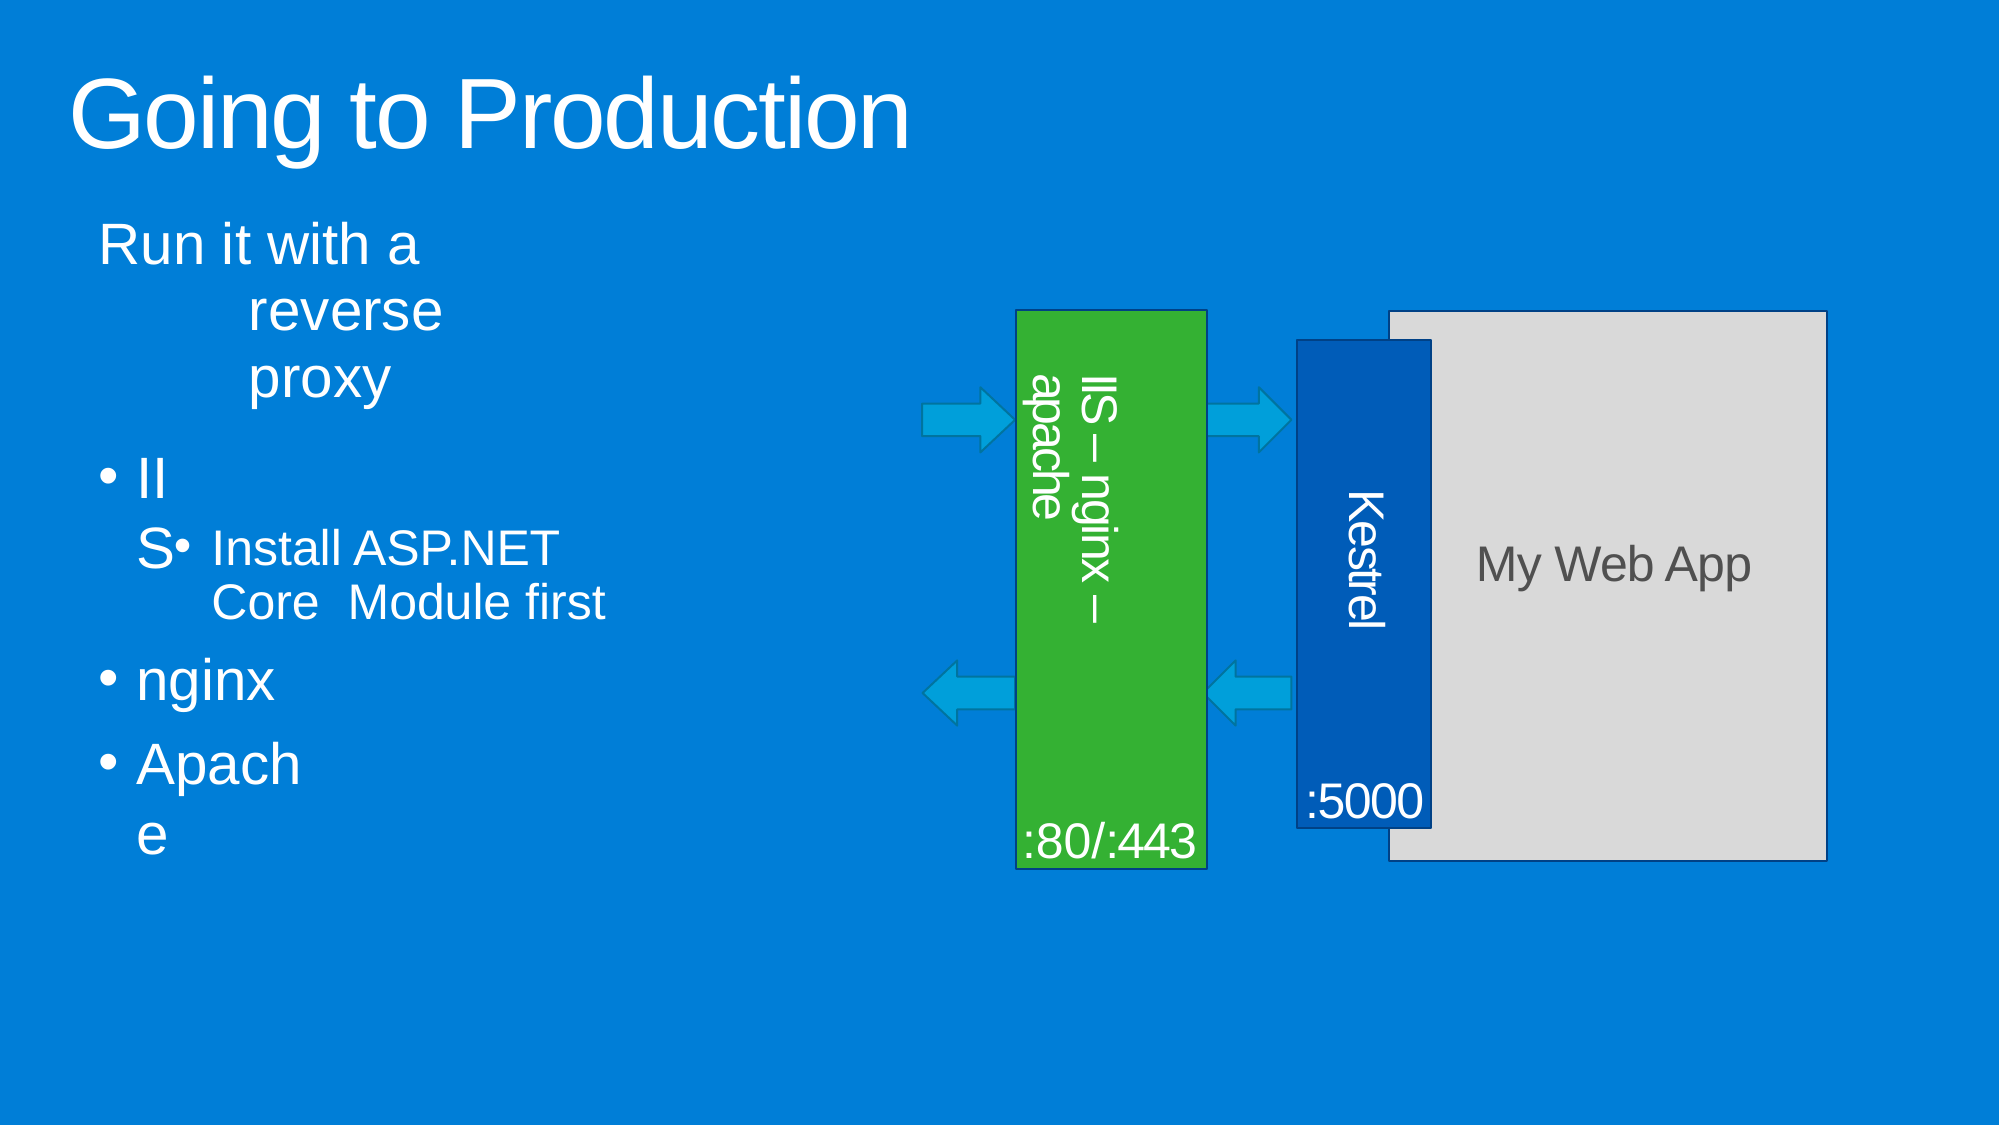

Going to Production
Run it with a
reverse proxy

:80/:443

:5000
IIS – nginx – apache

IIS
Kestrel
Install ASP.NET Core  Module first
My Web App
nginx
Apache